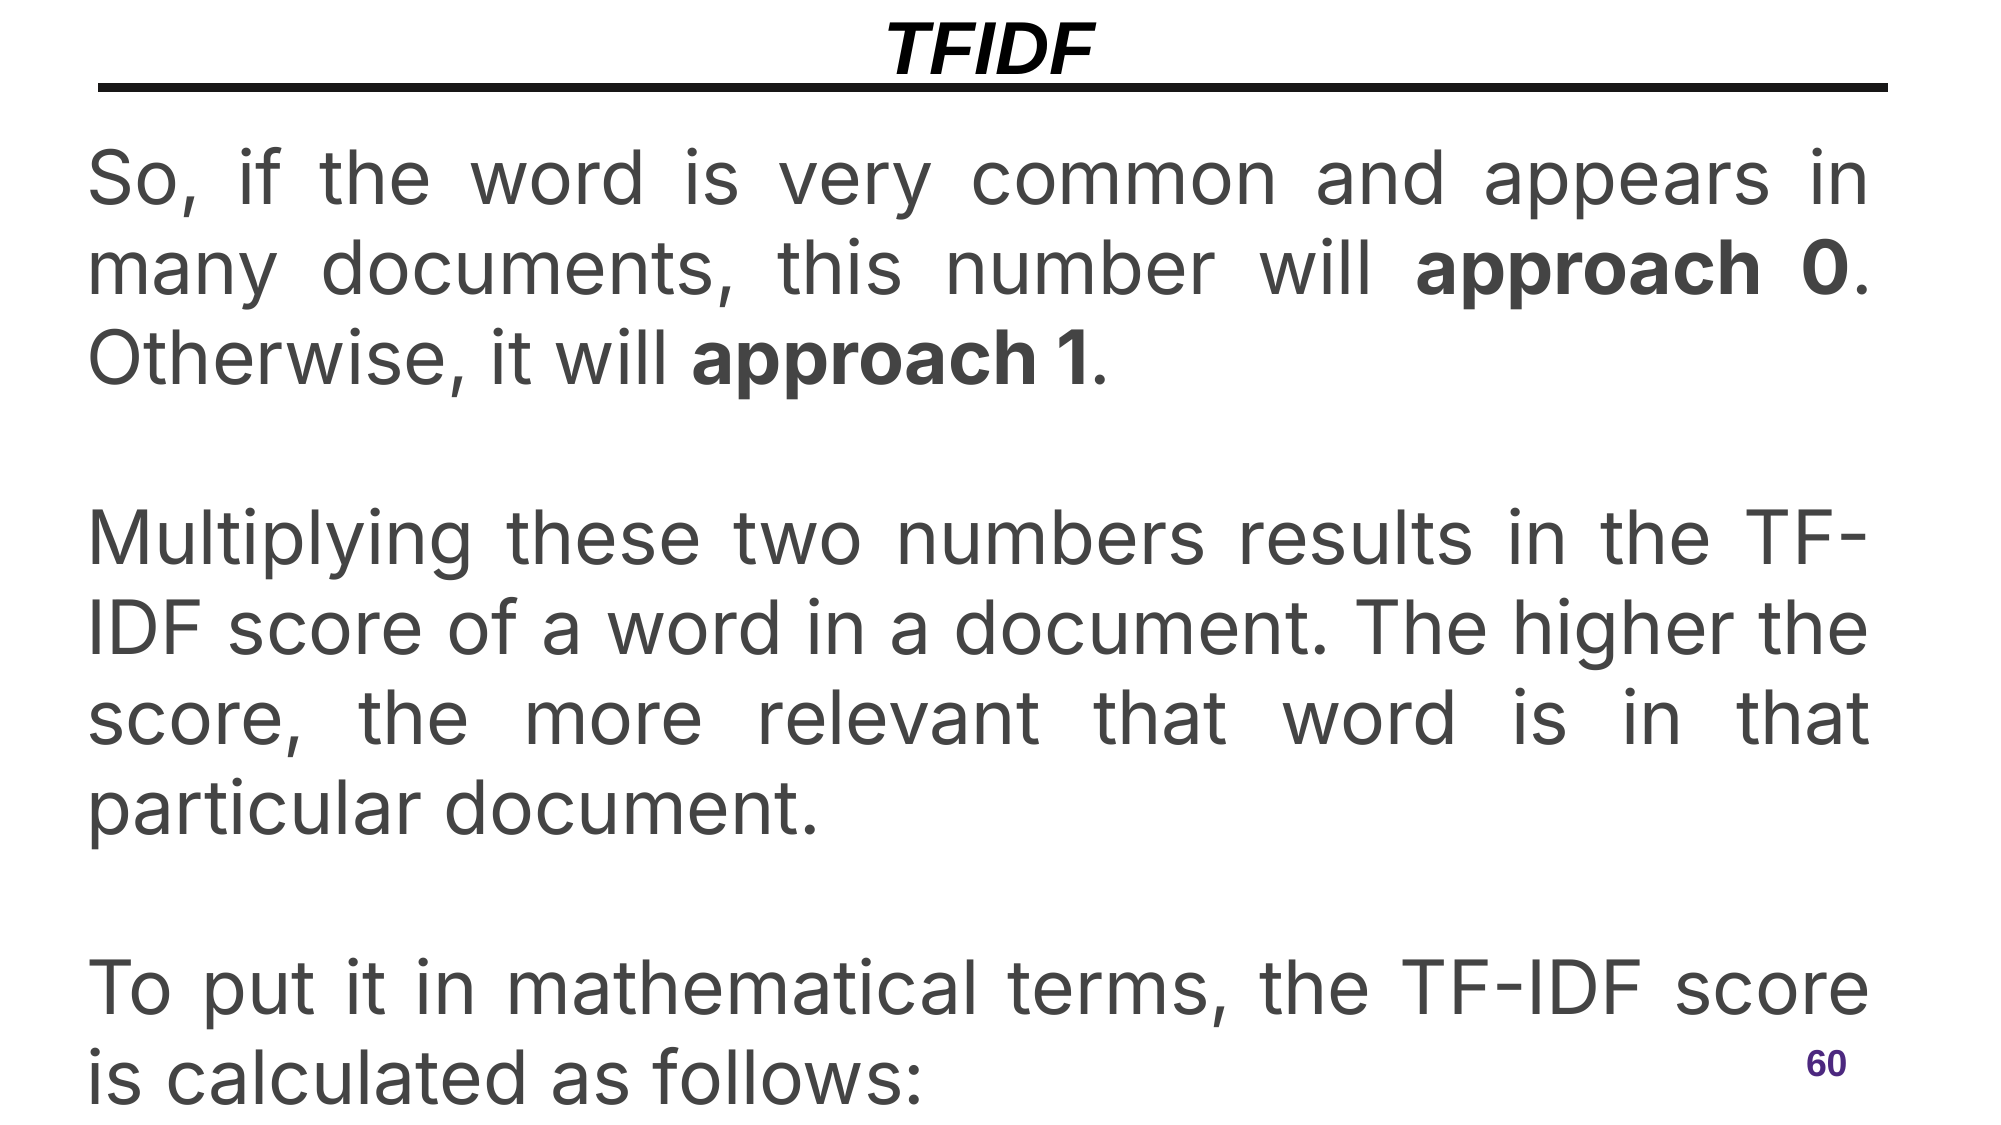

# TFIDF
So, if the word is very common and appears in many documents, this number will approach 0. Otherwise, it will approach 1.

Multiplying these two numbers results in the TF-IDF score of a word in a document. The higher the score, the more relevant that word is in that particular document.

To put it in mathematical terms, the TF-IDF score is calculated as follows:

Myth
Outcome